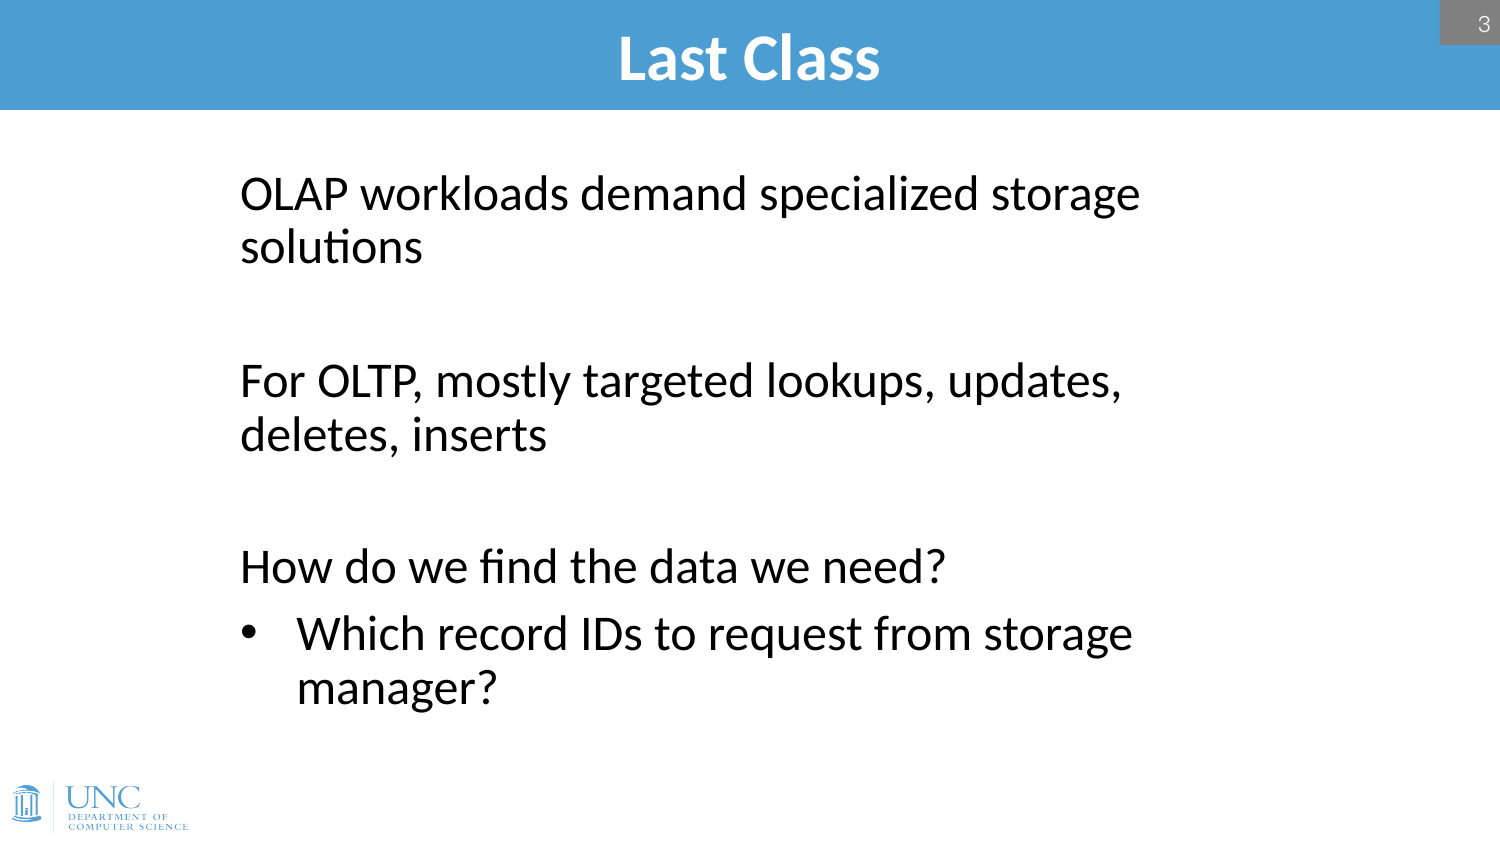

3
# Last Class
OLAP workloads demand specialized storage solutions

For OLTP, mostly targeted lookups, updates, deletes, inserts

How do we find the data we need?
Which record IDs to request from storage manager?